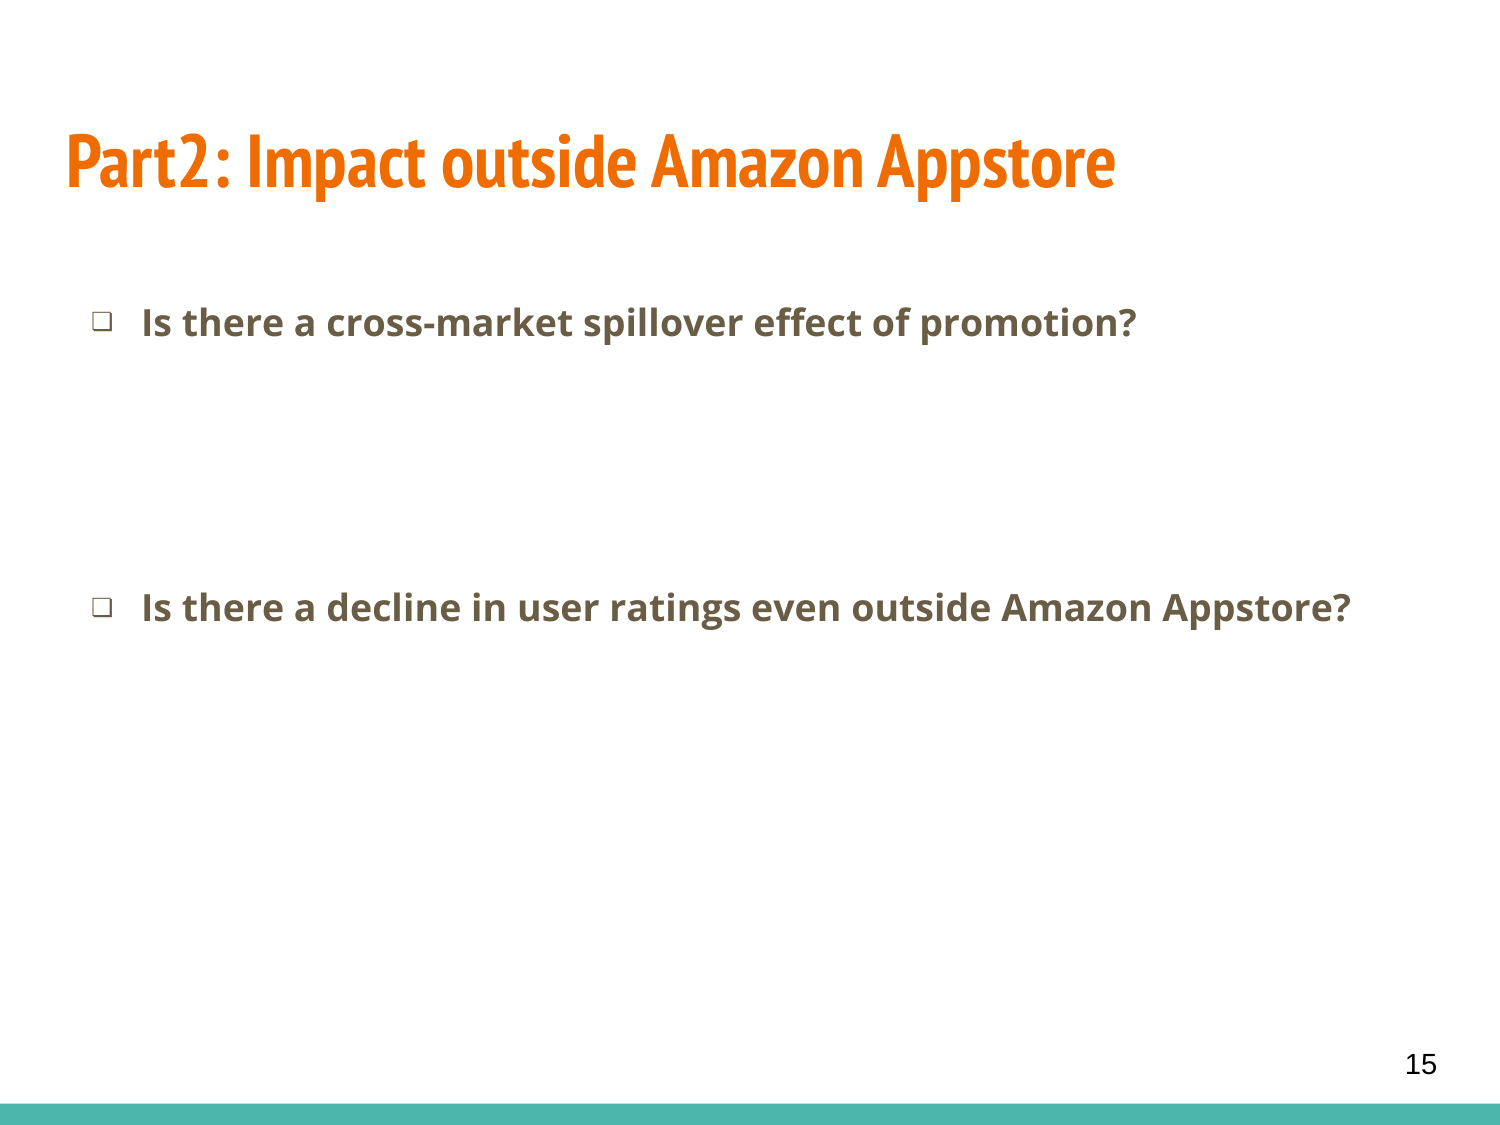

# Part2: Impact outside Amazon Appstore
Is there a cross-market spillover effect of promotion?
Is there a decline in user ratings even outside Amazon Appstore?
15